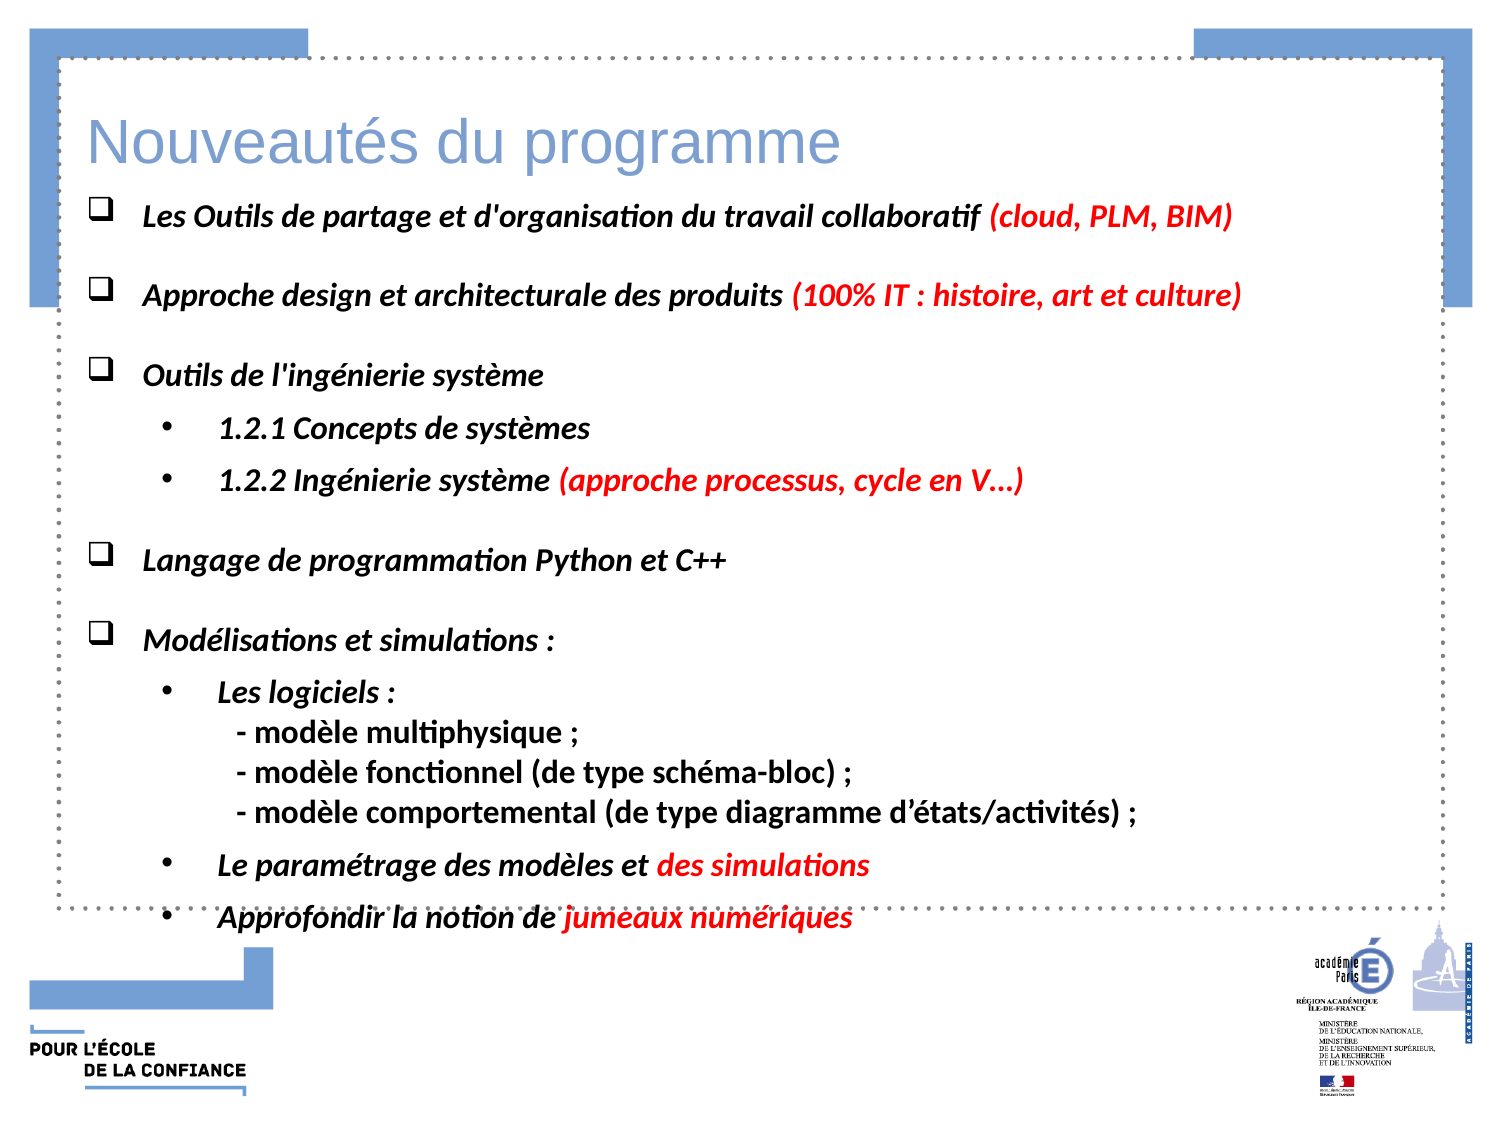

# Nouveautés du programme
Les Outils de partage et d'organisation du travail collaboratif (cloud, PLM, BIM)

Approche design et architecturale des produits (100% IT : histoire, art et culture)

Outils de l'ingénierie système
1.2.1 Concepts de systèmes
1.2.2 Ingénierie système (approche processus, cycle en V…)

Langage de programmation Python et C++

Modélisations et simulations :
Les logiciels :
- modèle multiphysique ;
- modèle fonctionnel (de type schéma-bloc) ;
- modèle comportemental (de type diagramme d’états/activités) ;
Le paramétrage des modèles et des simulations
Approfondir la notion de jumeaux numériques